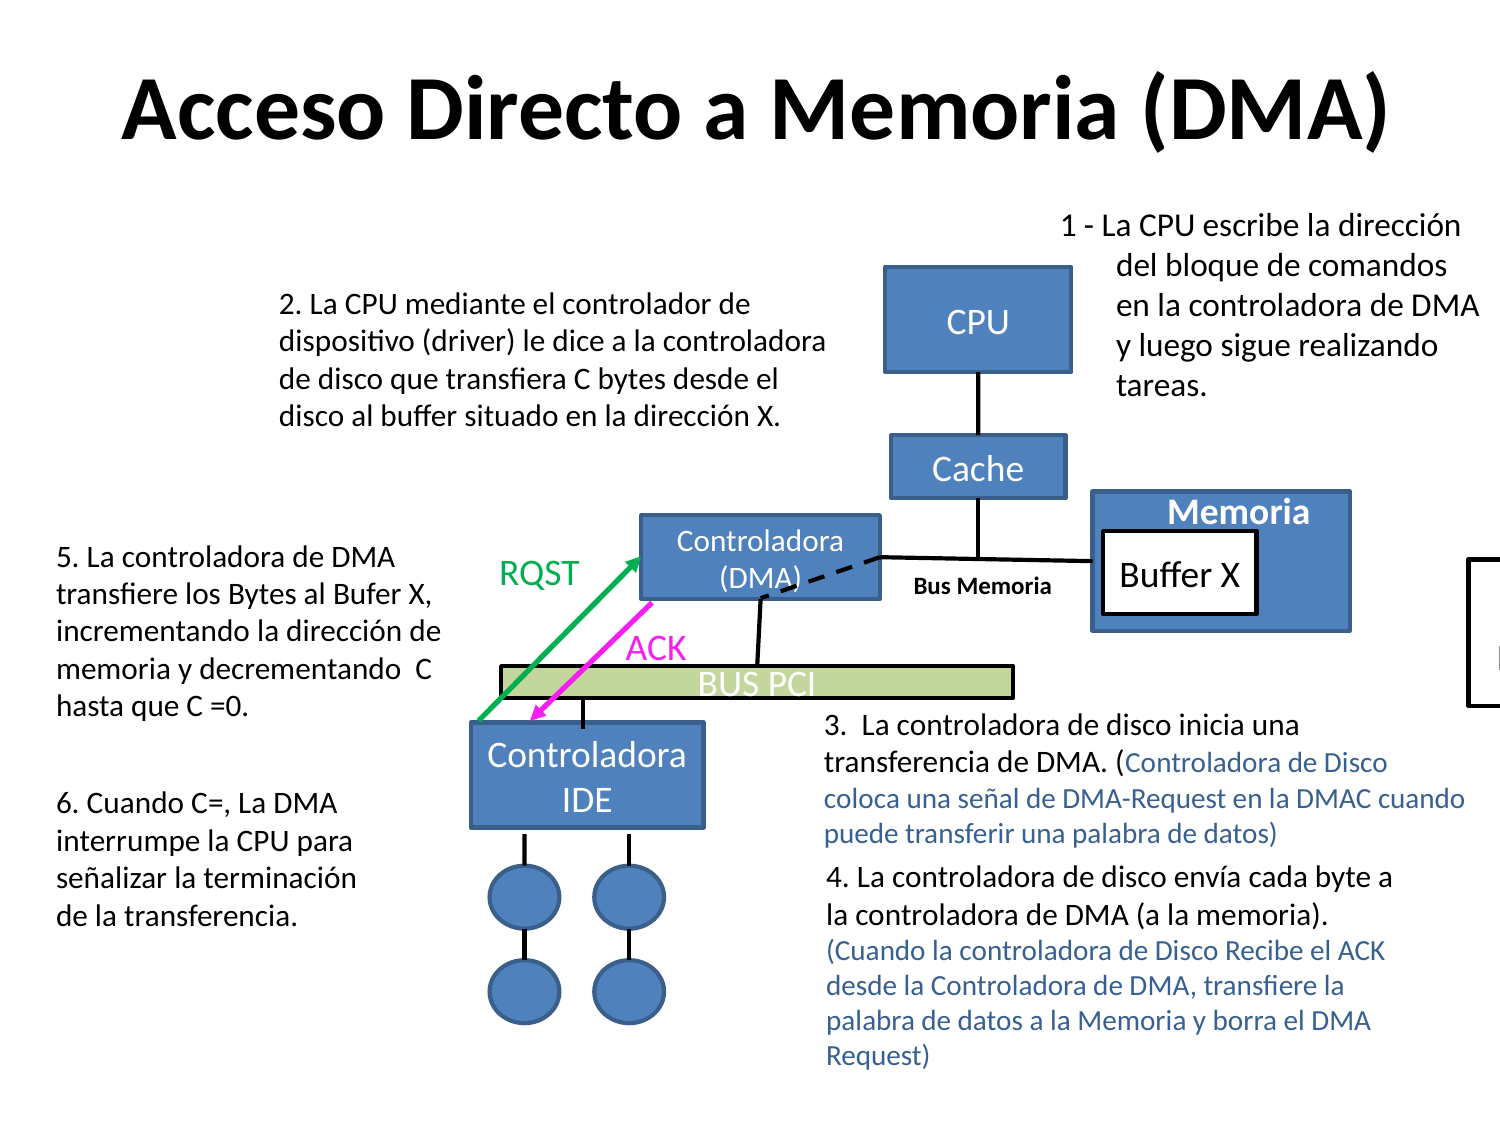

# Acceso Directo a Memoria (DMA)
1 - La CPU escribe la dirección del bloque de comandos en la controladora de DMA y luego sigue realizando tareas.
CPU
Cache

Controladora (DMA)
BUS PCI
Controladora IDE

2. La CPU mediante el controlador de dispositivo (driver) le dice a la controladora de disco que transfiera C bytes desde el disco al buffer situado en la dirección X.
Memoria
5. La controladora de DMA transfiere los Bytes al Bufer X, incrementando la dirección de memoria y decrementando  C hasta que C =0.
Buffer X
RQST
*** PUM y la MEMORIA???
Bus Memoria
ACK
3.  La controladora de disco inicia una transferencia de DMA. (Controladora de Disco coloca una señal de DMA-Request en la DMAC cuando puede transferir una palabra de datos)
6. Cuando C=, La DMA interrumpe la CPU para señalizar la terminación de la transferencia.
4. La controladora de disco envía cada byte a la controladora de DMA (a la memoria).
(Cuando la controladora de Disco Recibe el ACK desde la Controladora de DMA, transfiere la palabra de datos a la Memoria y borra el DMA Request)